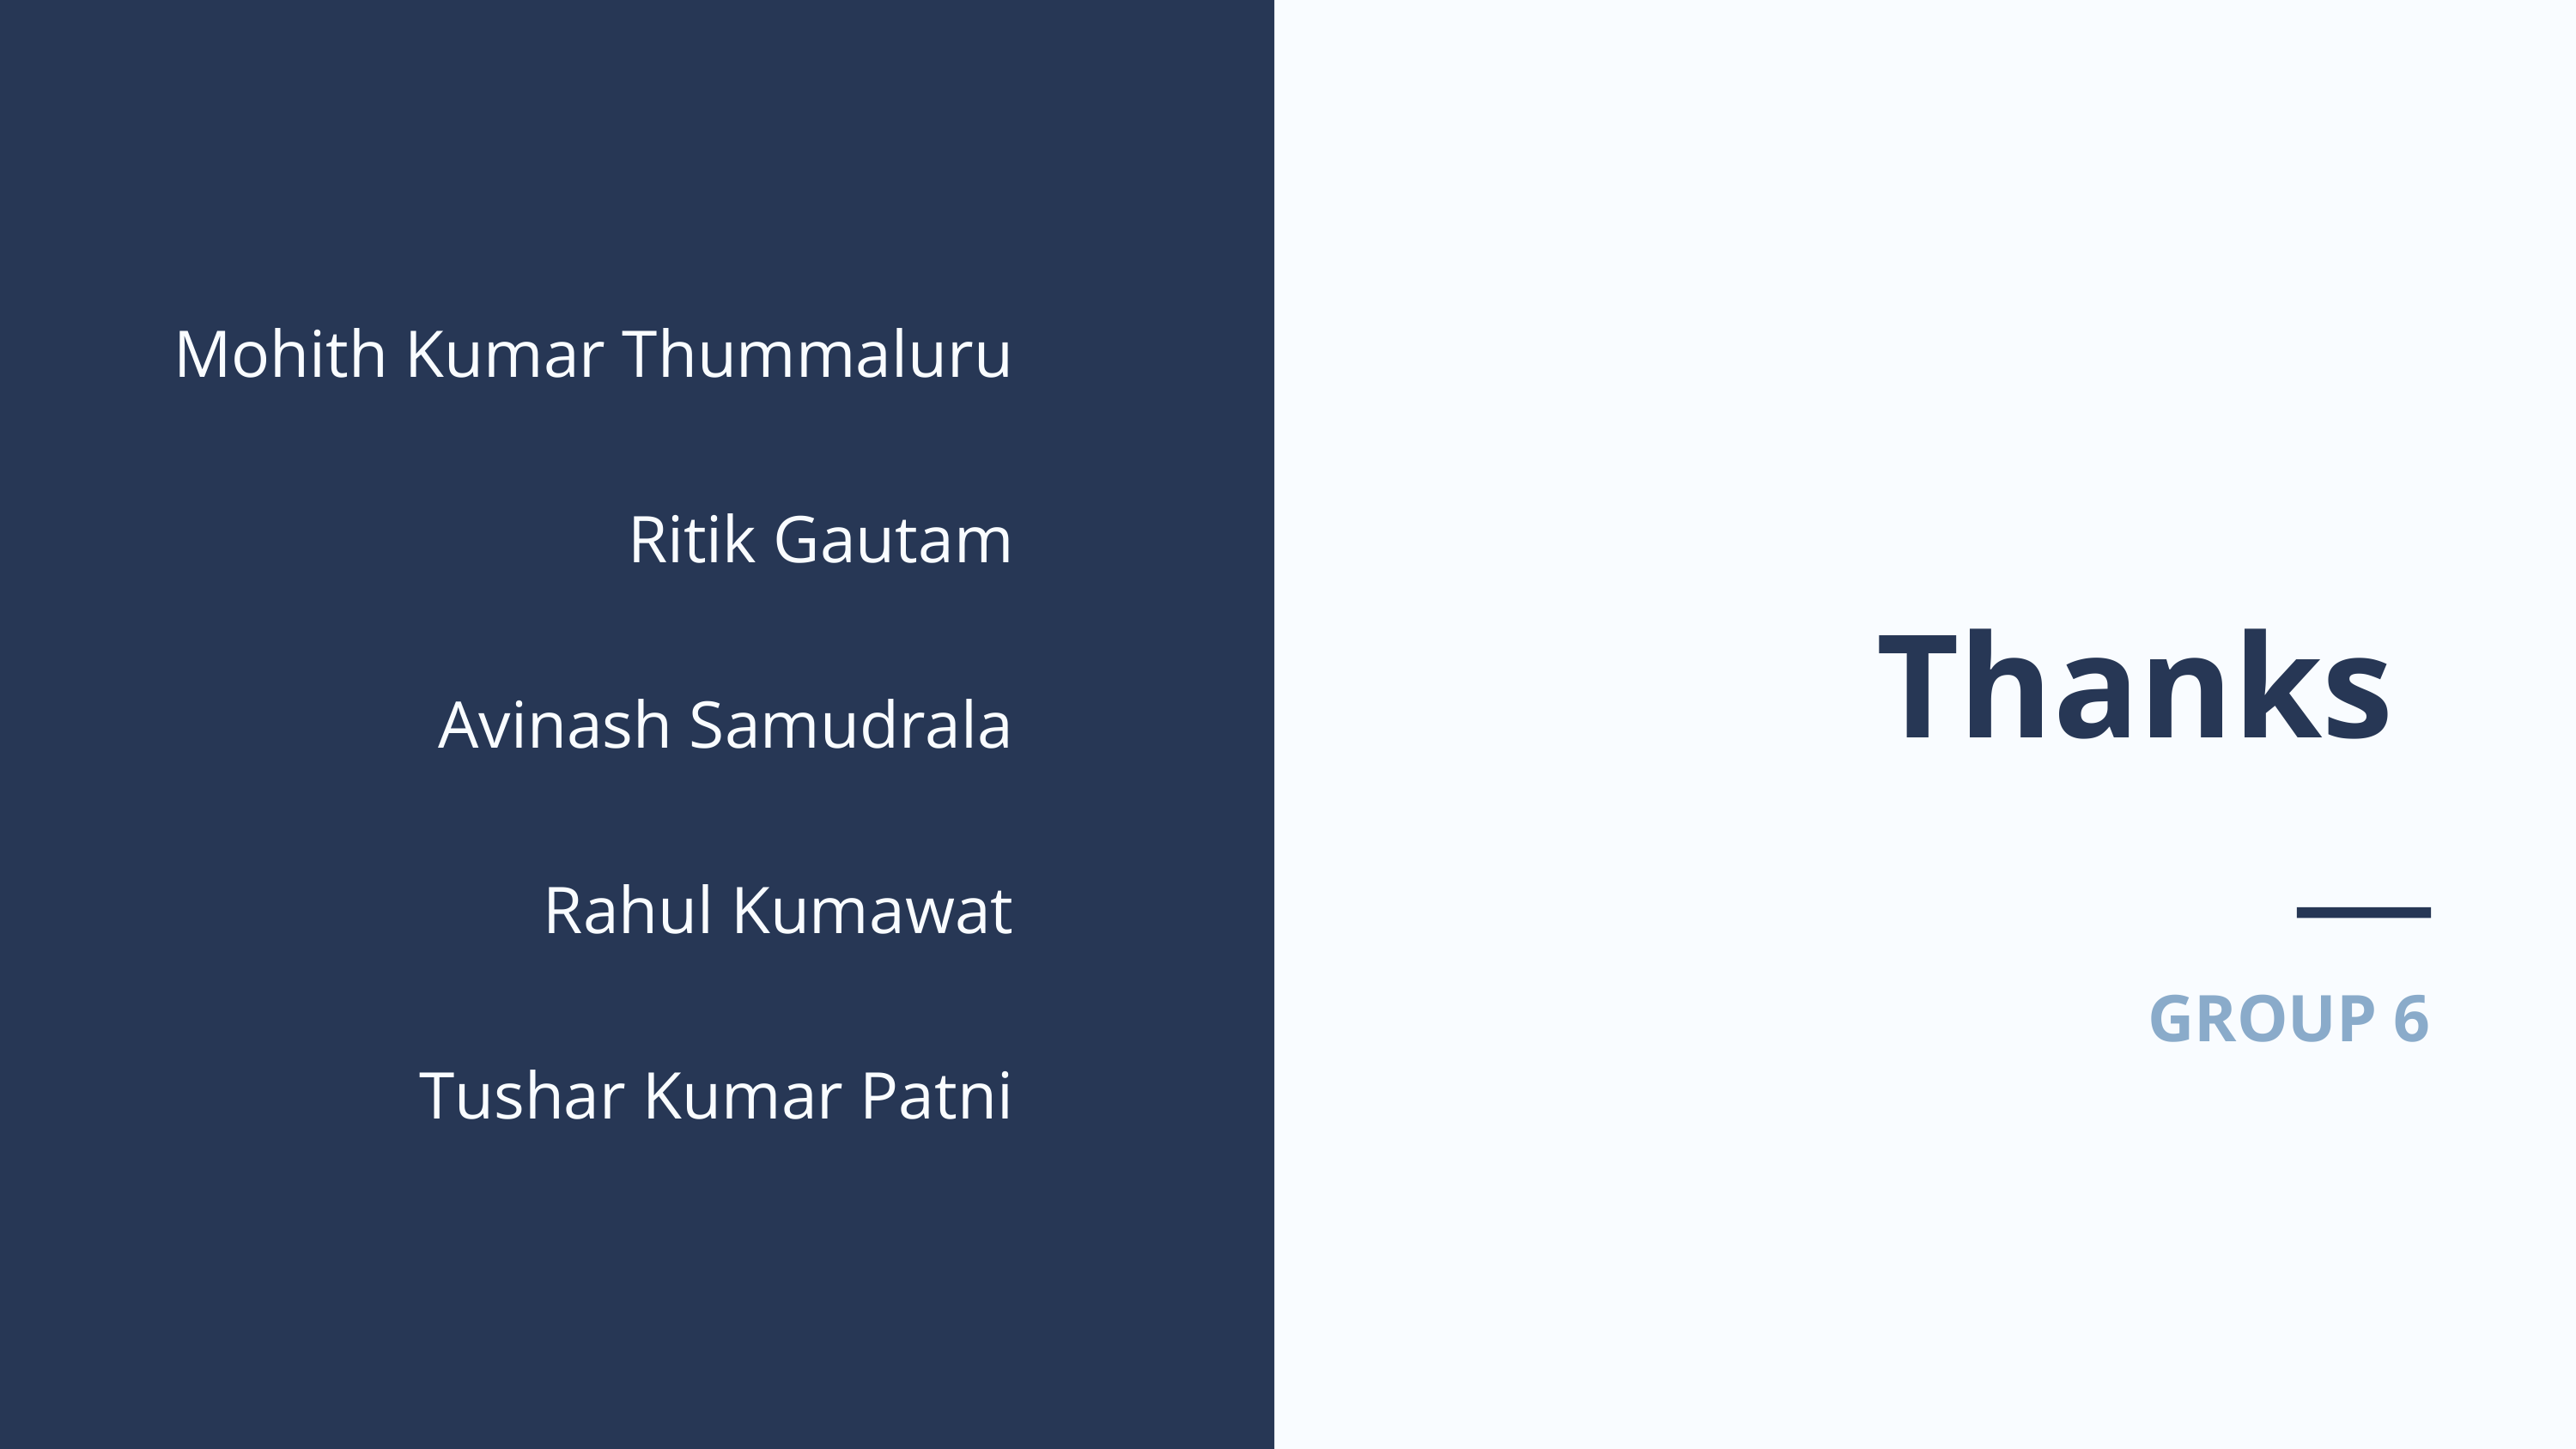

Mohith Kumar Thummaluru

Ritik Gautam

Avinash Samudrala

Rahul Kumawat

Tushar Kumar Patni

Thanks

GROUP 6